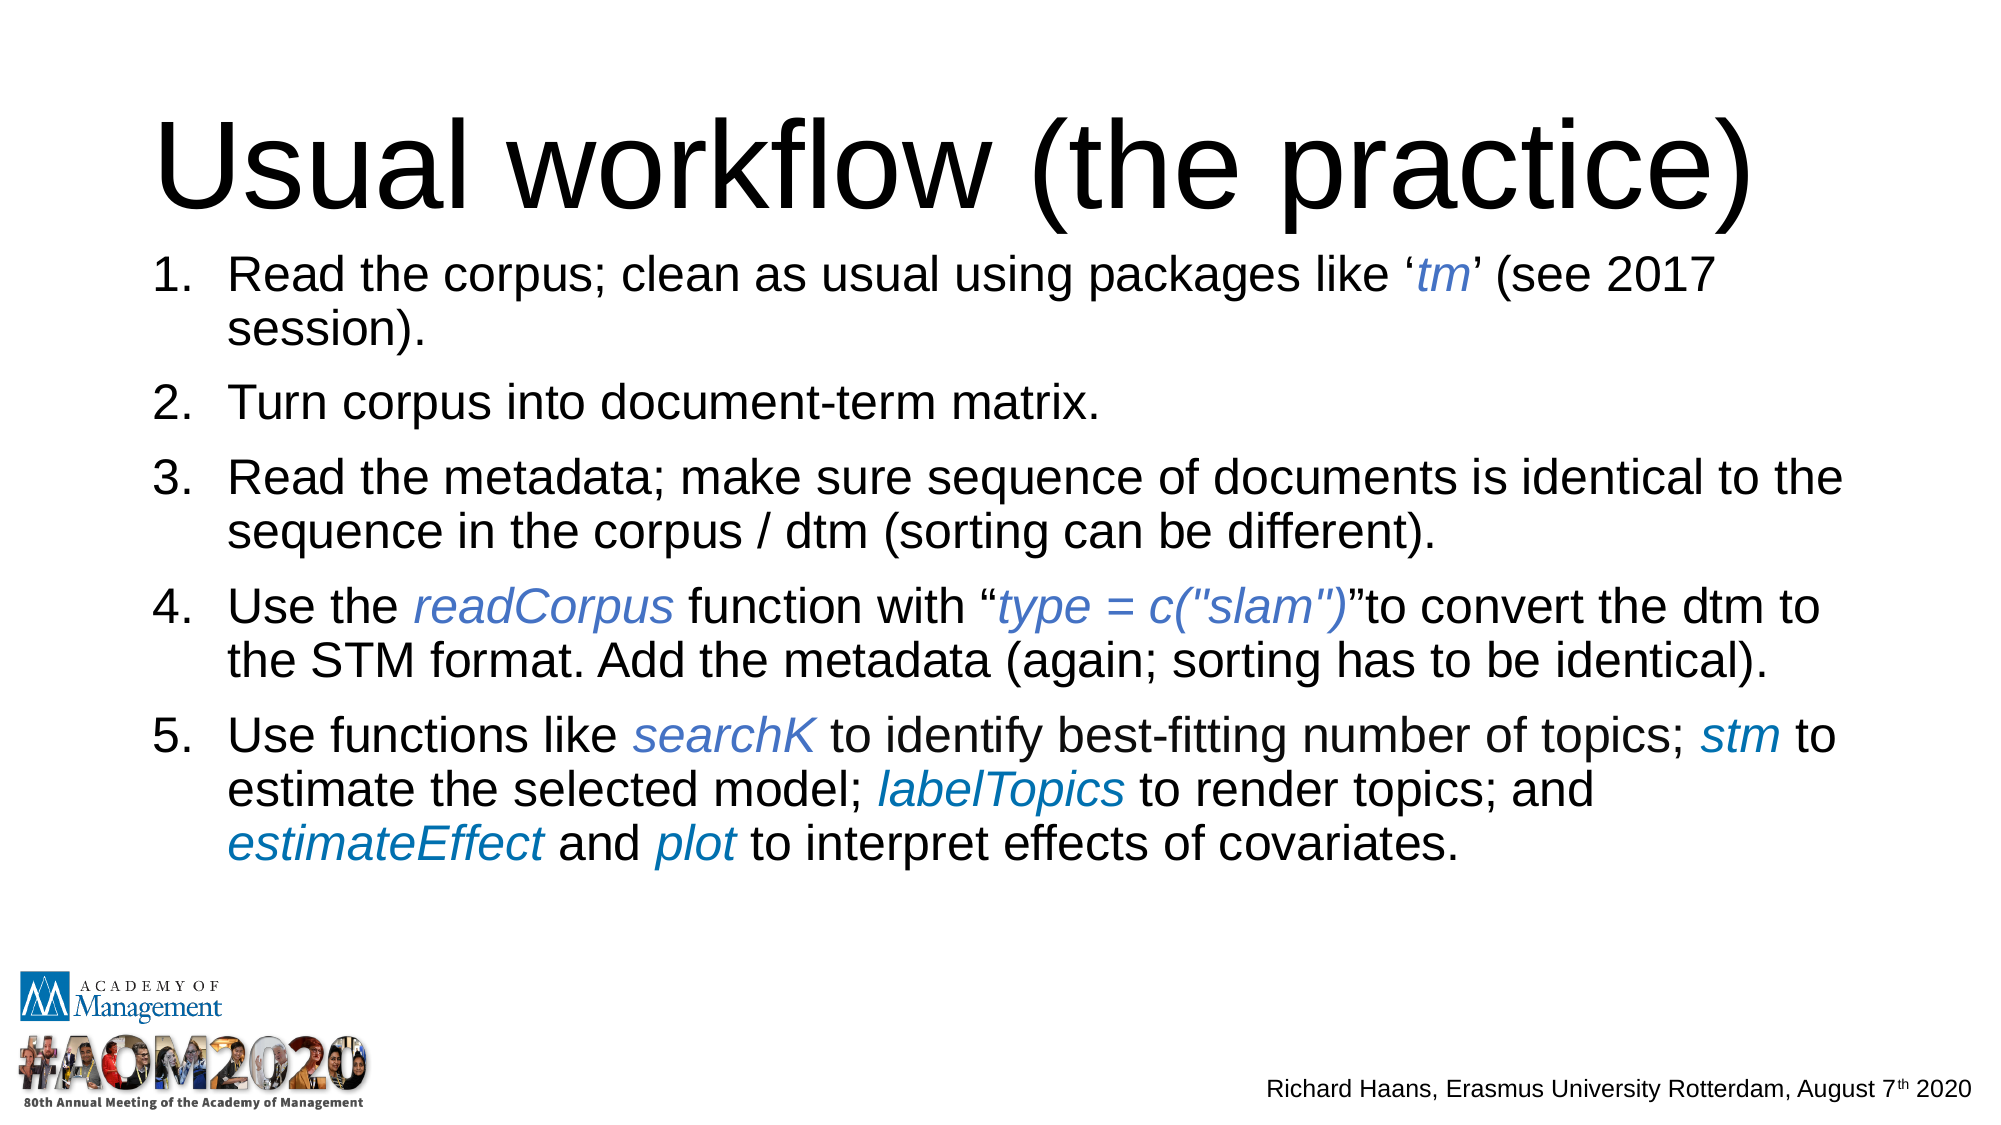

# Usual workflow (the practice)
Read the corpus; clean as usual using packages like ‘tm’ (see 2017 session).
Turn corpus into document-term matrix.
Read the metadata; make sure sequence of documents is identical to the sequence in the corpus / dtm (sorting can be different).
Use the readCorpus function with “type = c("slam")”to convert the dtm to the STM format. Add the metadata (again; sorting has to be identical).
Use functions like searchK to identify best-fitting number of topics; stm to estimate the selected model; labelTopics to render topics; and estimateEffect and plot to interpret effects of covariates.

Richard Haans, Erasmus University Rotterdam, August 7th 2020